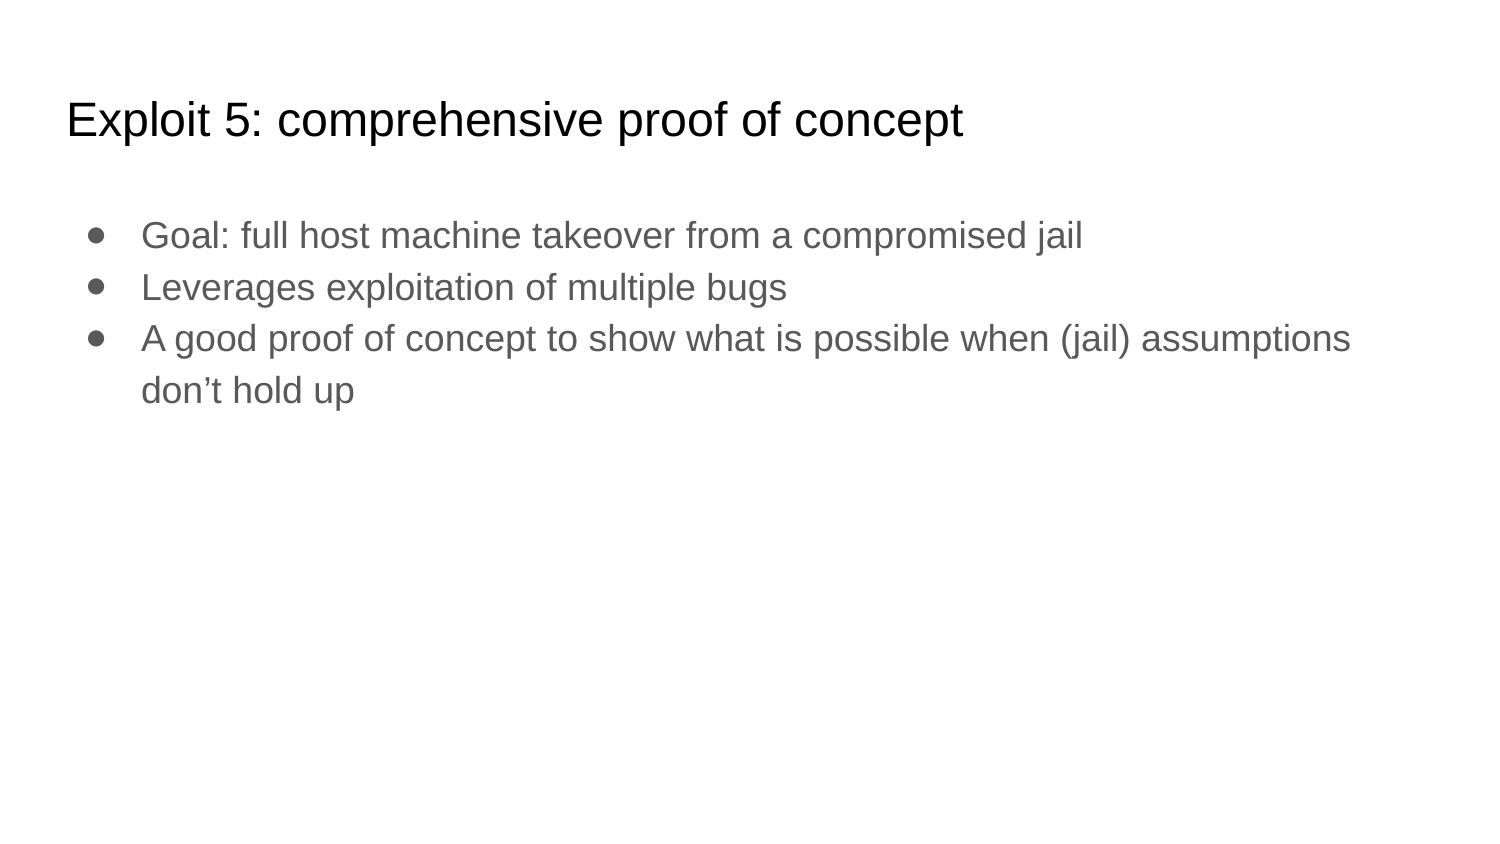

# Exploit 5: comprehensive proof of concept

Goal: full host machine takeover from a compromised jail
Leverages exploitation of multiple bugs
A good proof of concept to show what is possible when (jail) assumptions don’t hold up